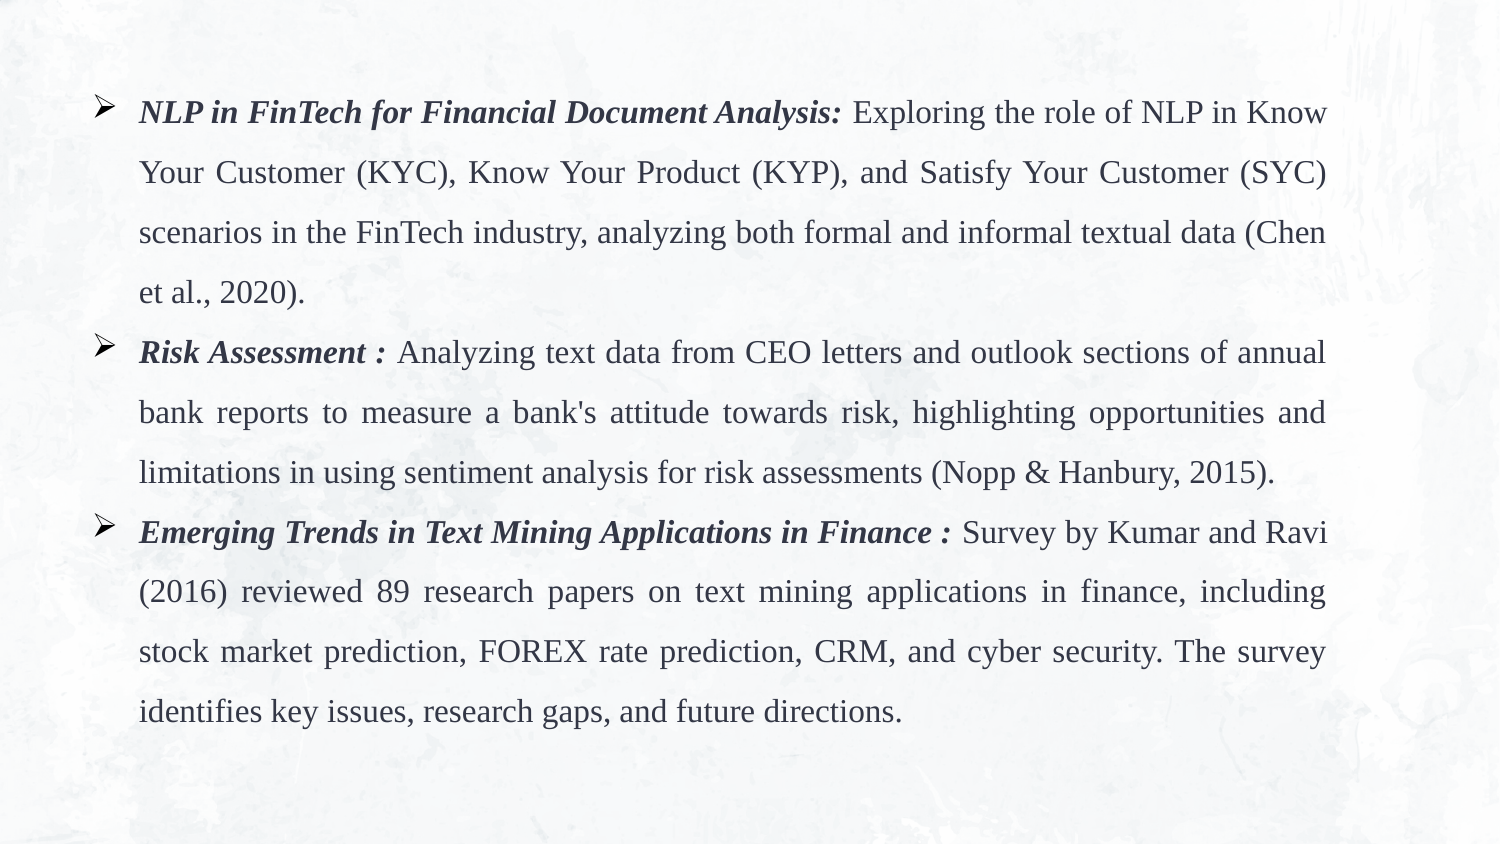

NLP in FinTech for Financial Document Analysis: Exploring the role of NLP in Know Your Customer (KYC), Know Your Product (KYP), and Satisfy Your Customer (SYC) scenarios in the FinTech industry, analyzing both formal and informal textual data (Chen et al., 2020).
Risk Assessment : Analyzing text data from CEO letters and outlook sections of annual bank reports to measure a bank's attitude towards risk, highlighting opportunities and limitations in using sentiment analysis for risk assessments (Nopp & Hanbury, 2015).
Emerging Trends in Text Mining Applications in Finance : Survey by Kumar and Ravi (2016) reviewed 89 research papers on text mining applications in finance, including stock market prediction, FOREX rate prediction, CRM, and cyber security. The survey identifies key issues, research gaps, and future directions.